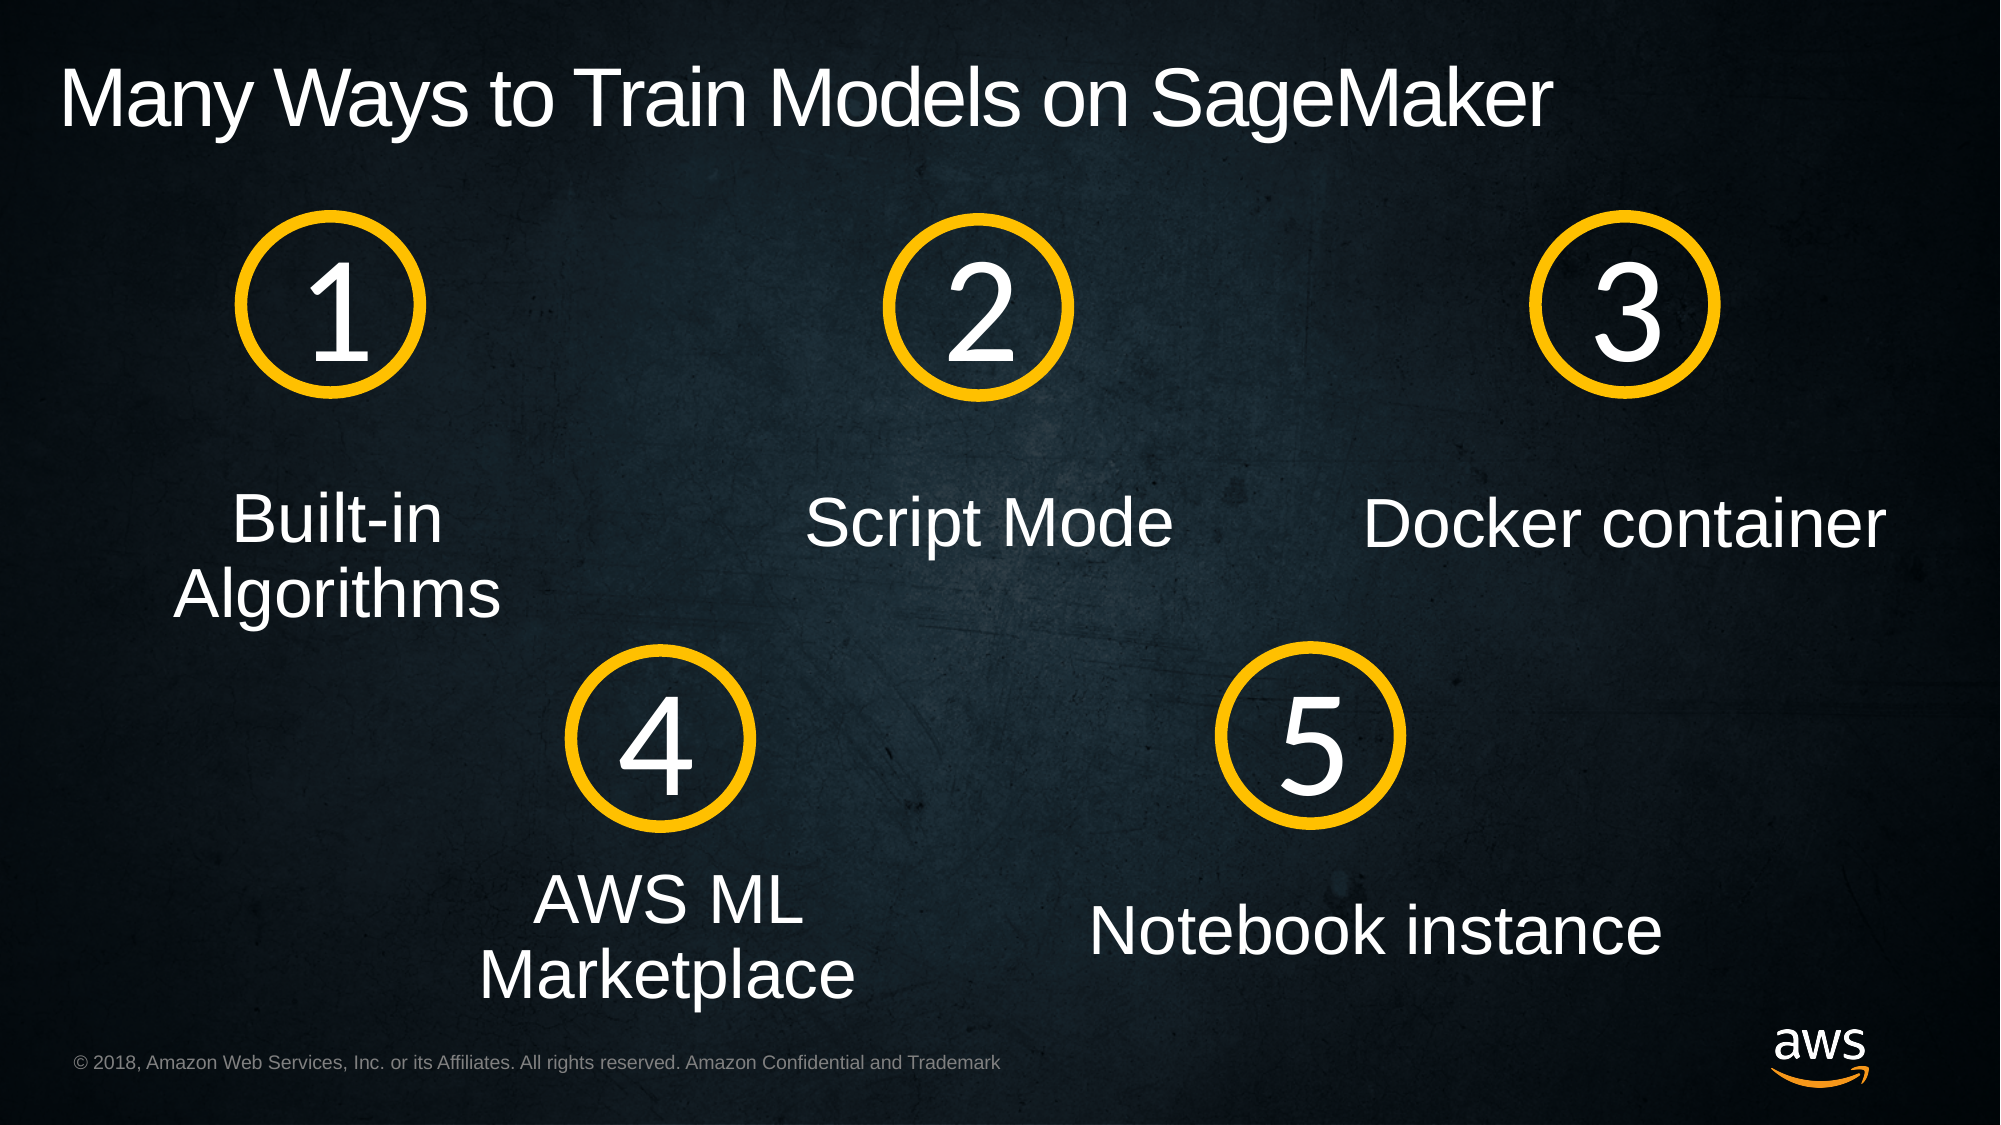

Many Ways to Train Models on SageMaker
1  		          2			       3

Built-in Algorithms
Script Mode
Docker container
 	4	  		      5

AWS ML Marketplace
Notebook instance